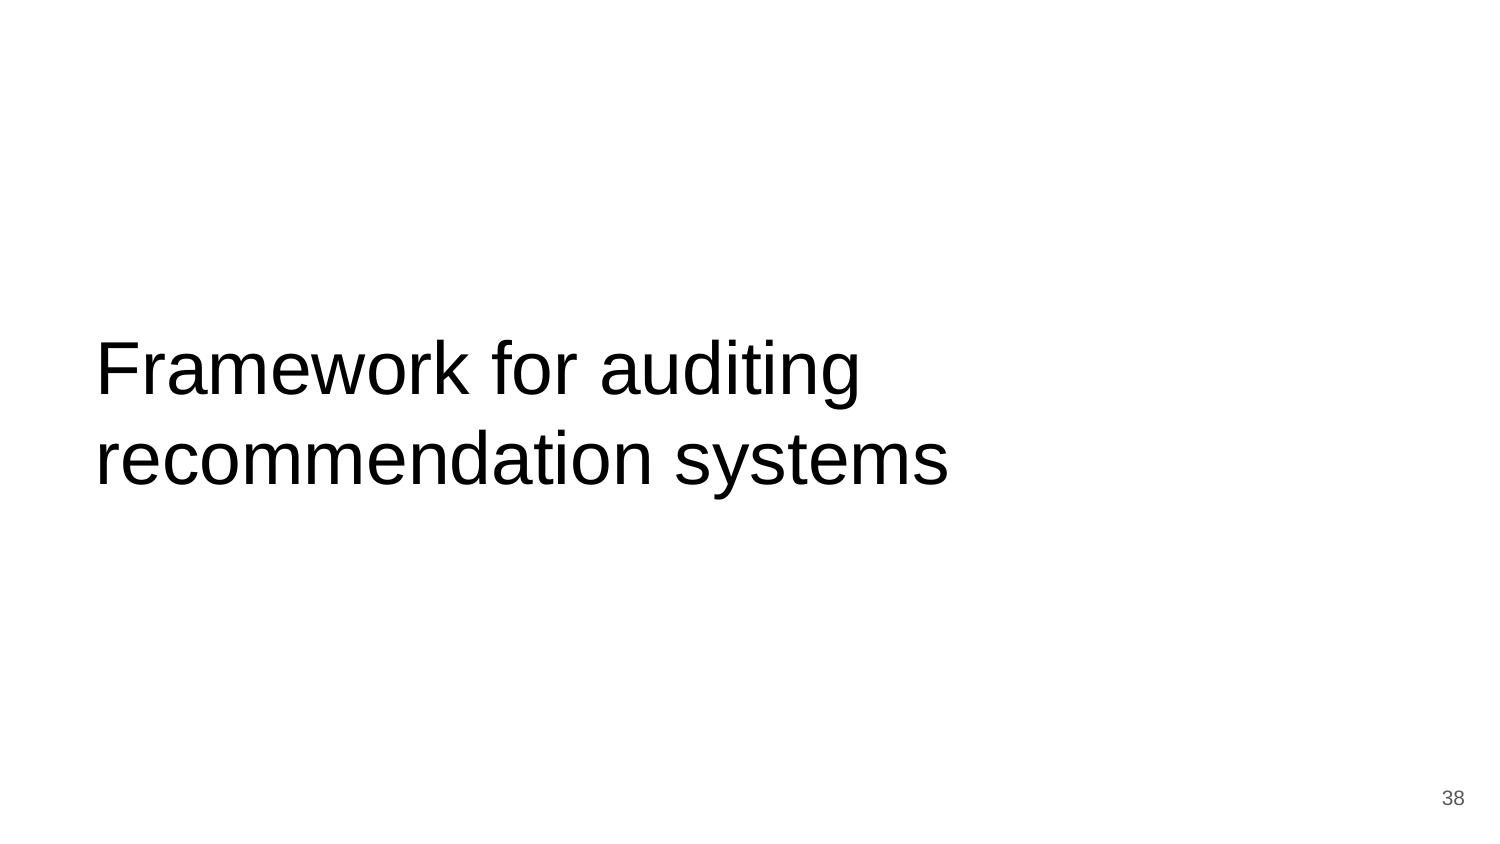

# Framework for auditing
recommendation systems
38